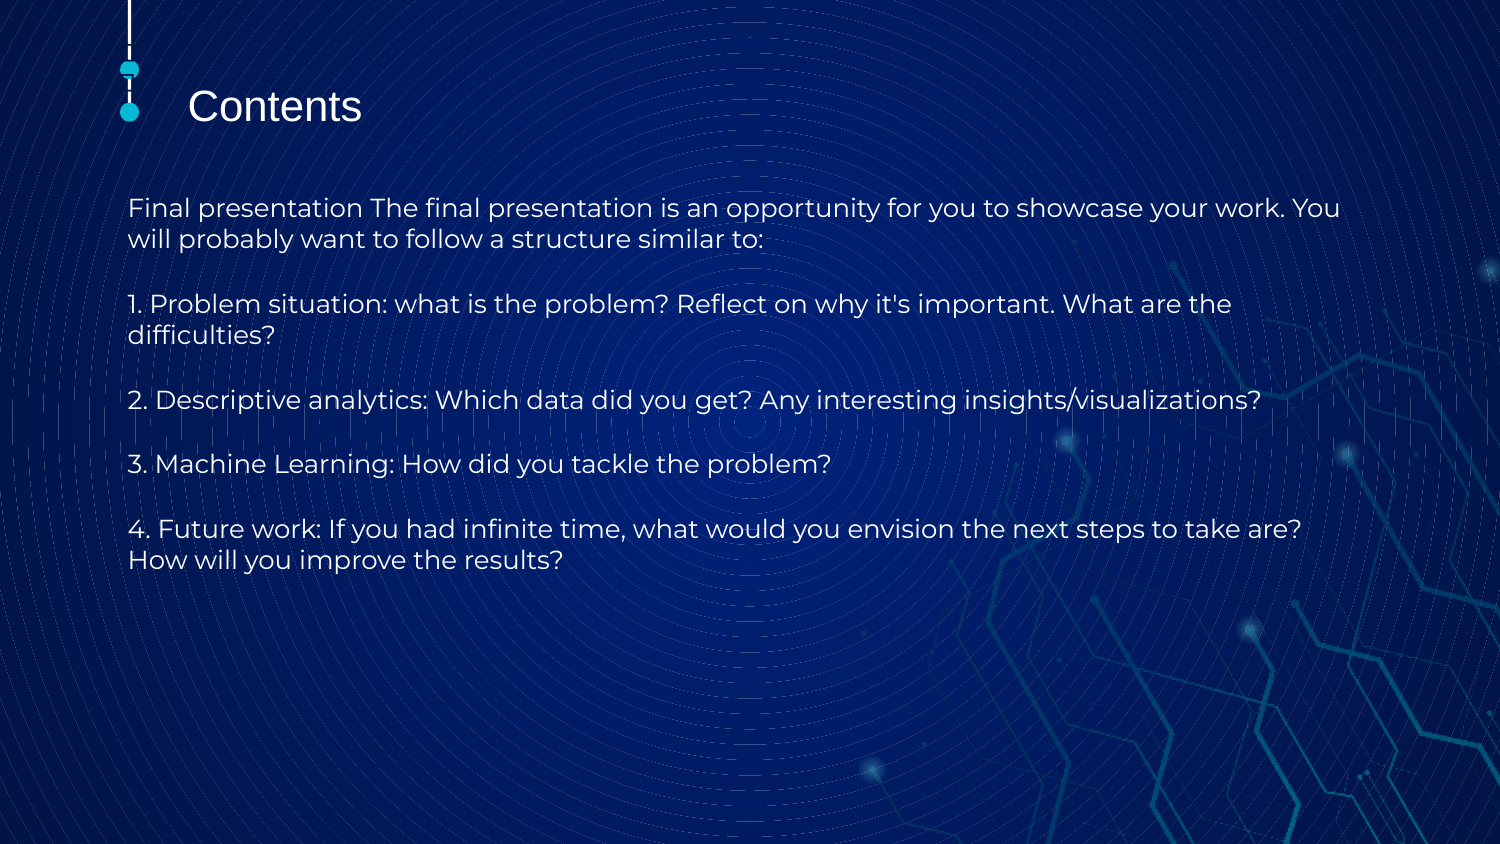

# Contents
🠺
🠺
Final presentation The final presentation is an opportunity for you to showcase your work. You will probably want to follow a structure similar to:
1. Problem situation: what is the problem? Reflect on why it's important. What are the difficulties?
2. Descriptive analytics: Which data did you get? Any interesting insights/visualizations?
3. Machine Learning: How did you tackle the problem?
4. Future work: If you had infinite time, what would you envision the next steps to take are? How will you improve the results?